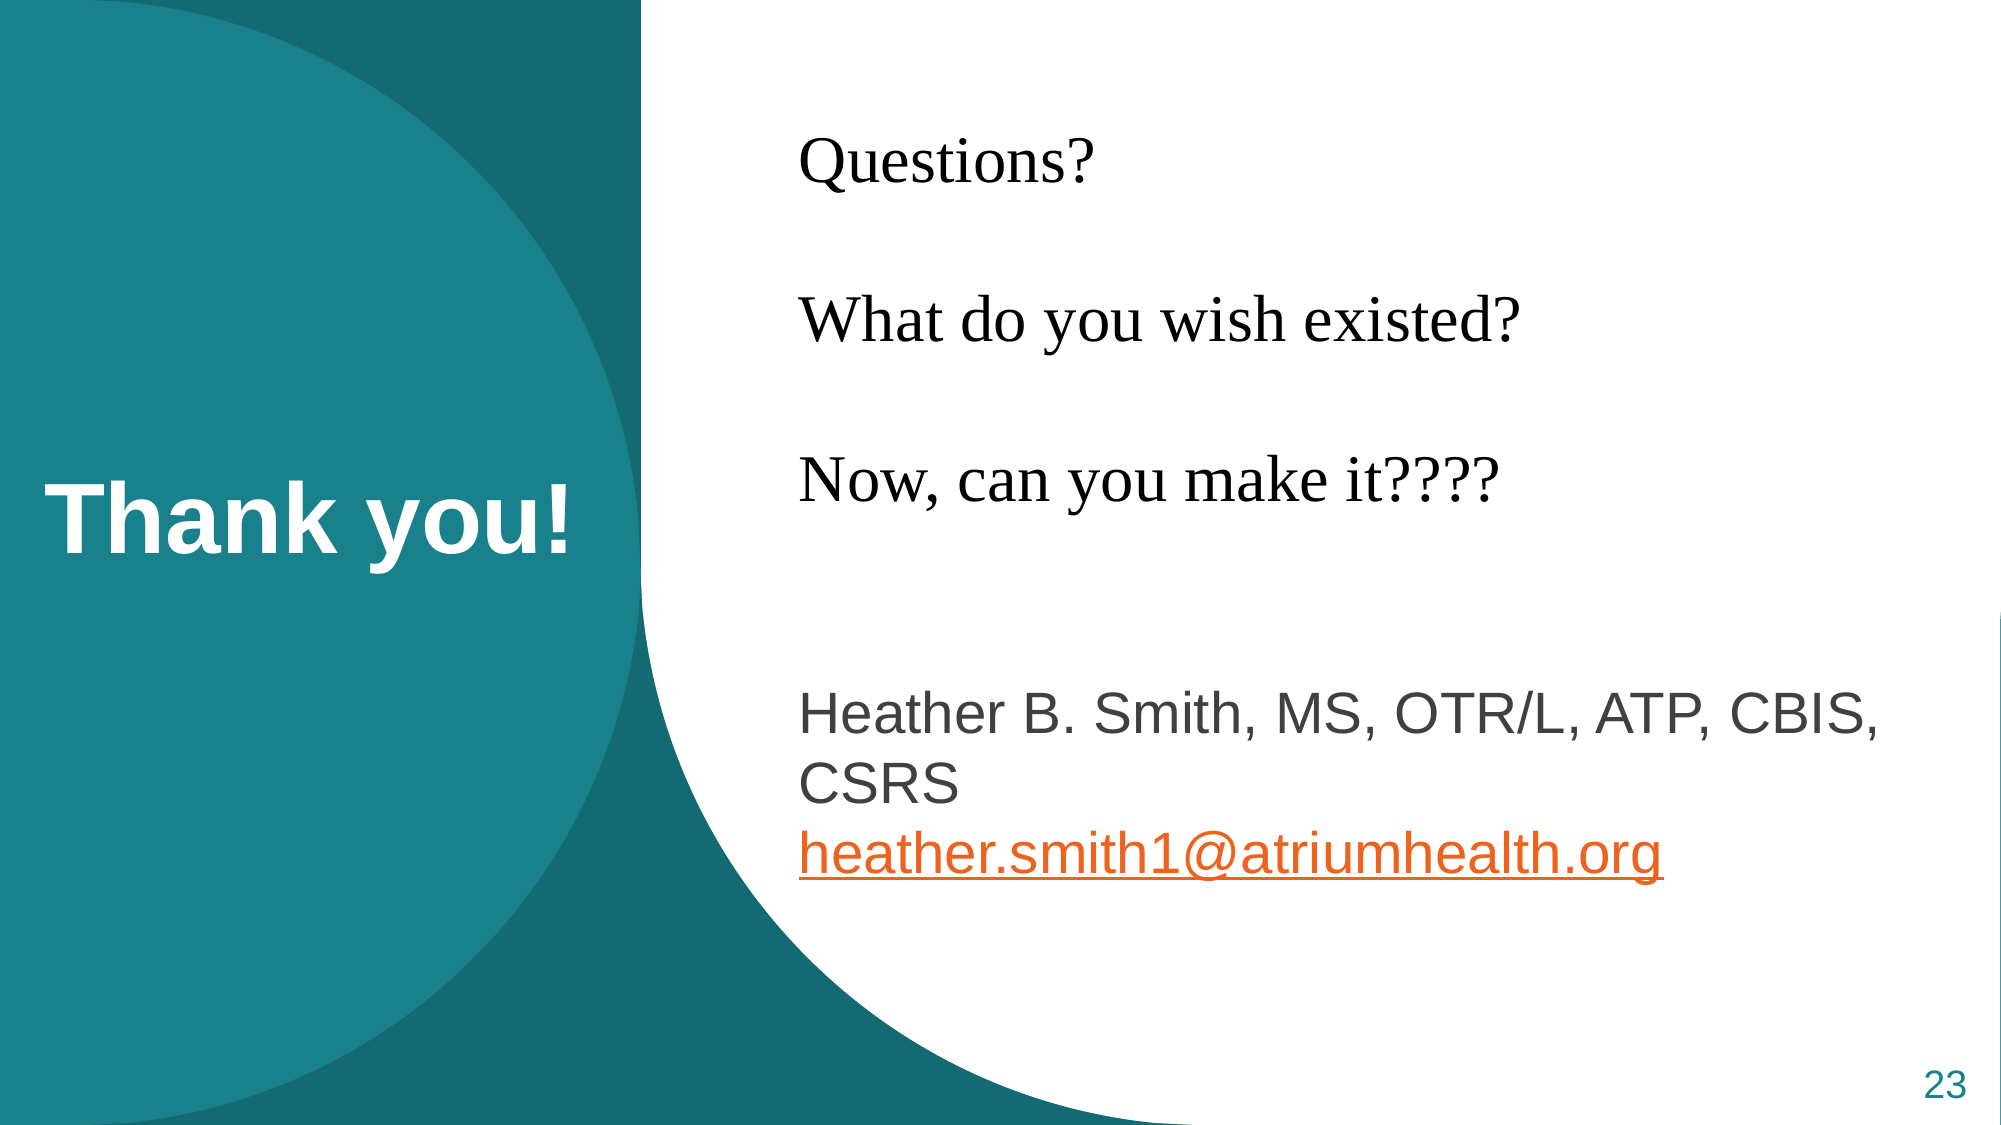

# Thank you!
Questions?

What do you wish existed?

Now, can you make it????

Heather B. Smith, MS, OTR/L, ATP, CBIS, CSRS
heather.smith1@atriumhealth.org

23